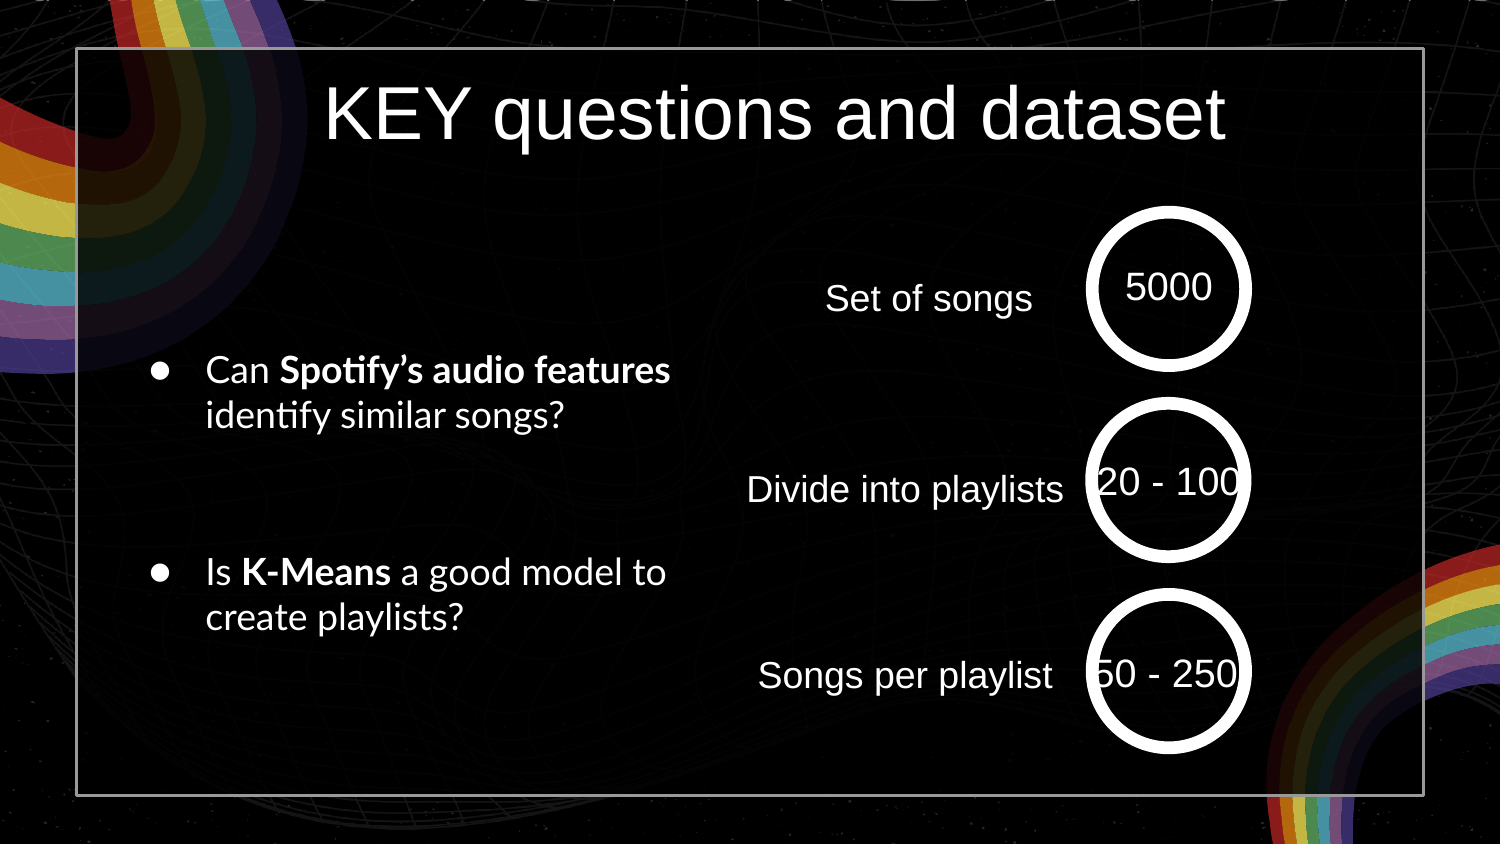

KEY questions and dataset

5000
Set of songs
Can Spotify’s audio features identify similar songs?

Is K-Means a good model to create playlists?

20 - 100
Divide into playlists

50 - 250
Songs per playlist